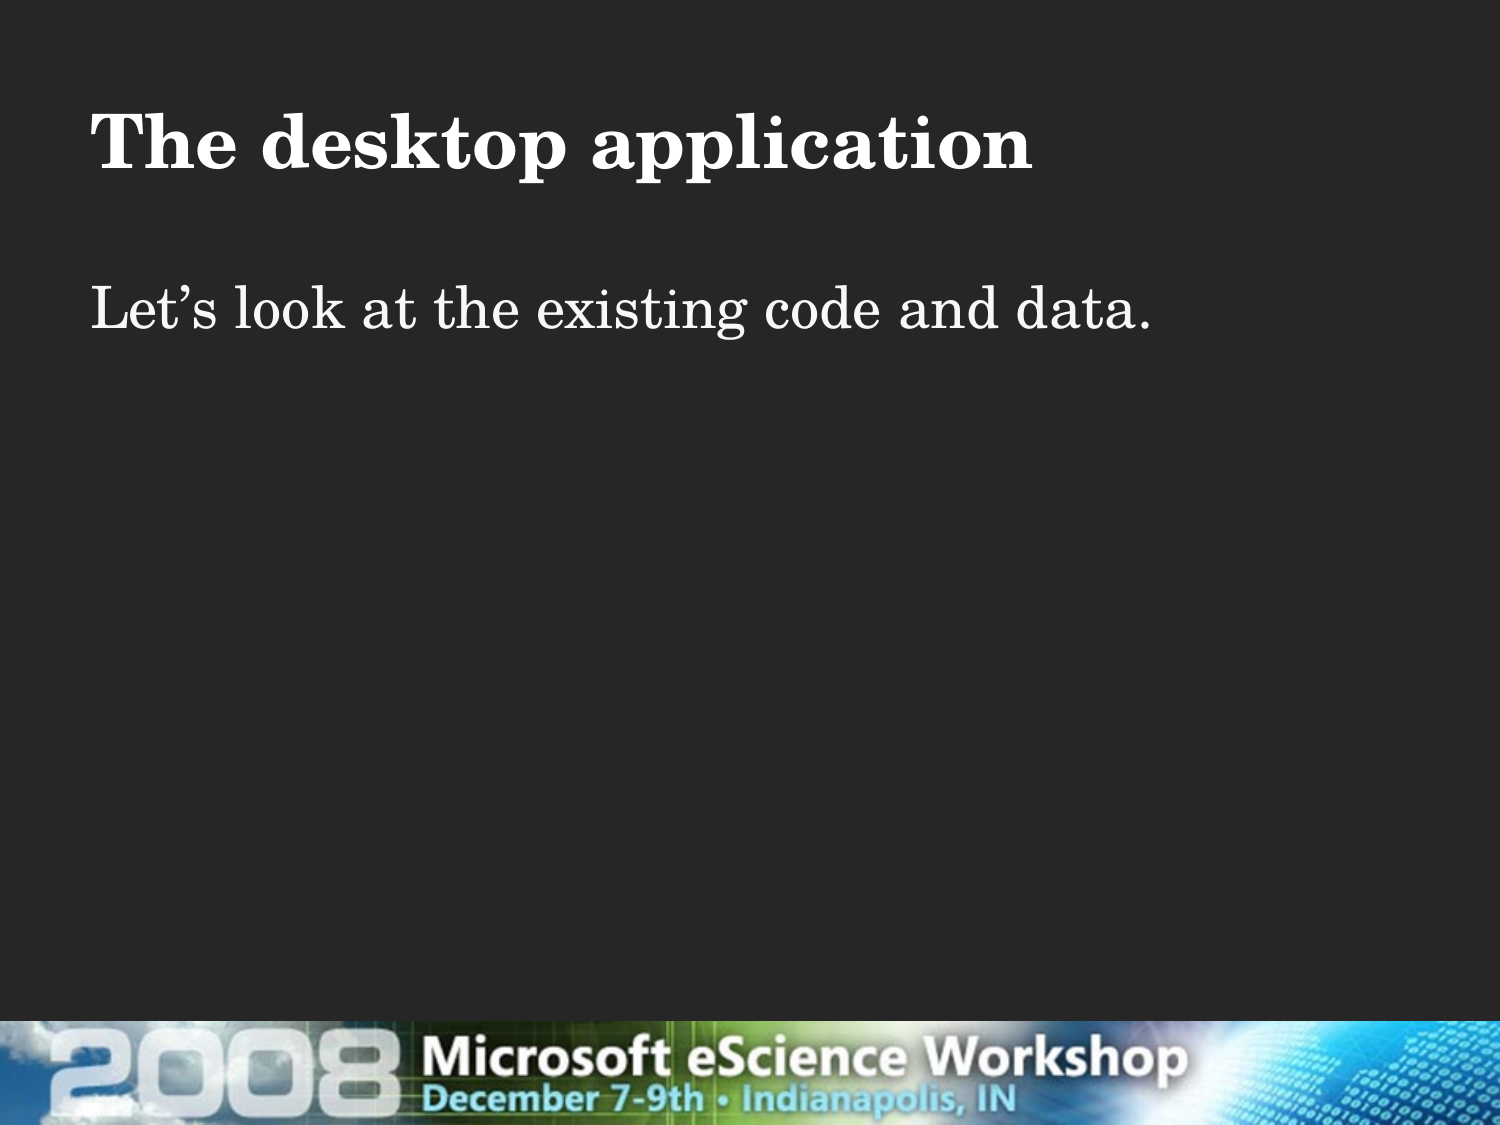

# The desktop application
Let’s look at the existing code and data.